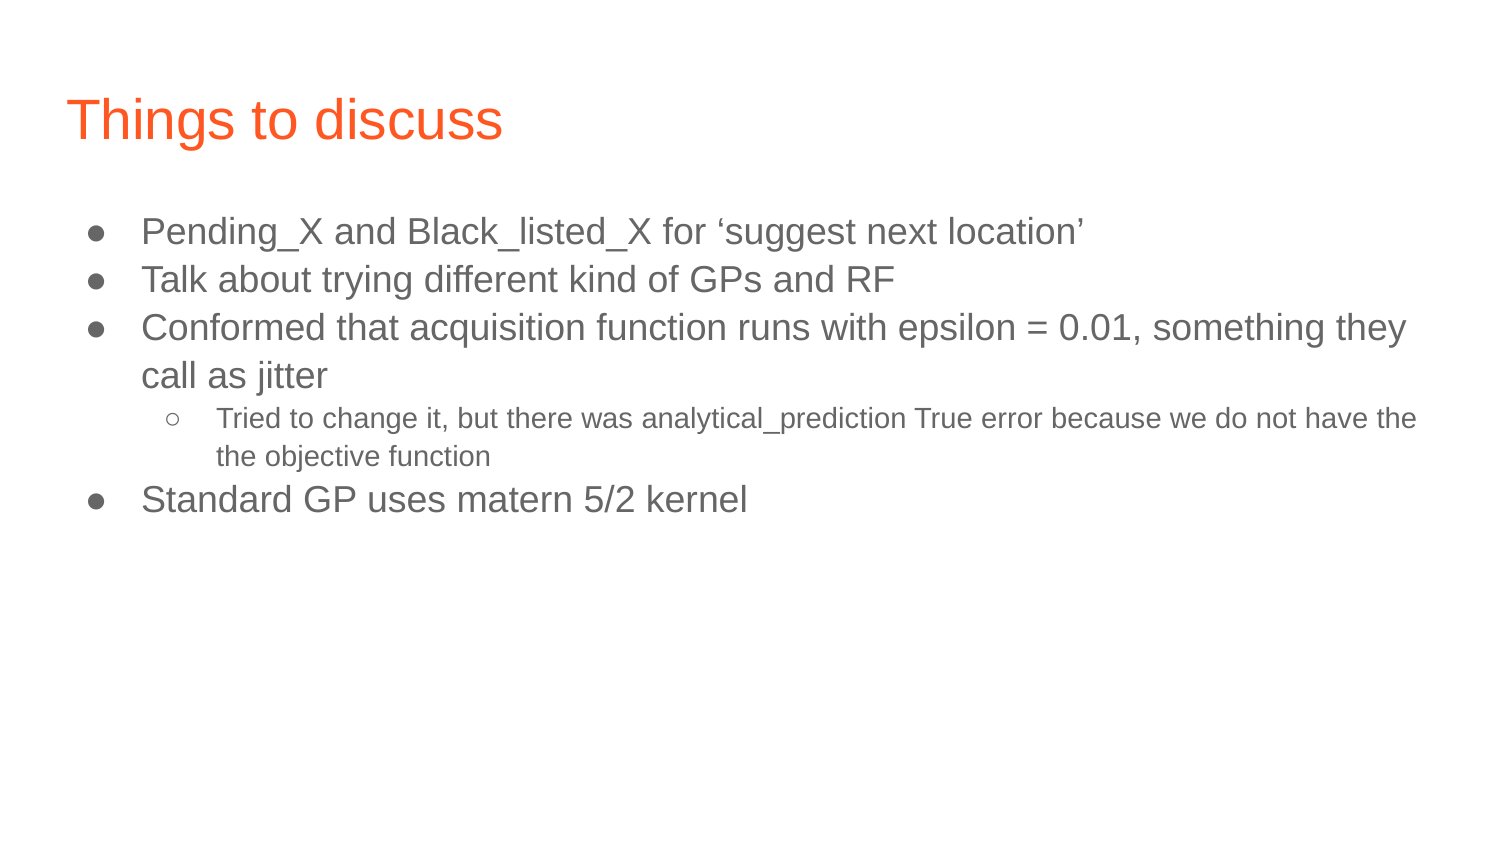

# Things to discuss
Pending_X and Black_listed_X for ‘suggest next location’
Talk about trying different kind of GPs and RF
Conformed that acquisition function runs with epsilon = 0.01, something they call as jitter
Tried to change it, but there was analytical_prediction True error because we do not have the the objective function
Standard GP uses matern 5/2 kernel